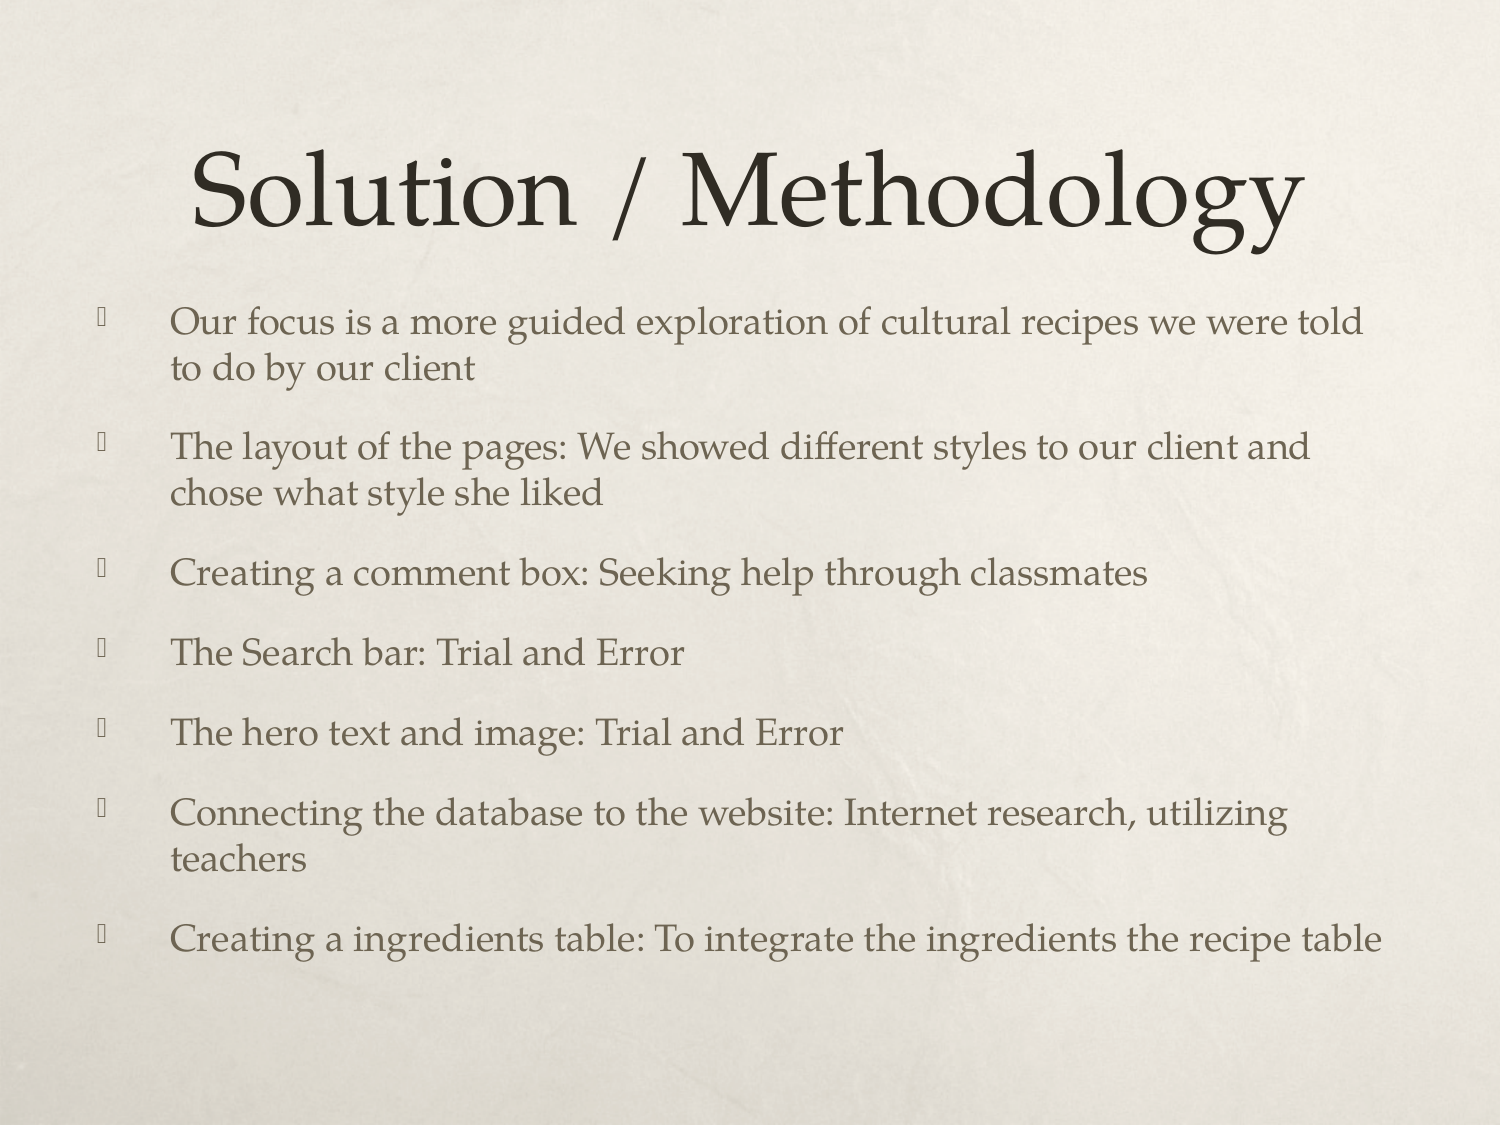

# Solution / Methodology
Our focus is a more guided exploration of cultural recipes we were told to do by our client
The layout of the pages: We showed different styles to our client and chose what style she liked
Creating a comment box: Seeking help through classmates
The Search bar: Trial and Error
The hero text and image: Trial and Error
Connecting the database to the website: Internet research, utilizing teachers
Creating a ingredients table: To integrate the ingredients the recipe table